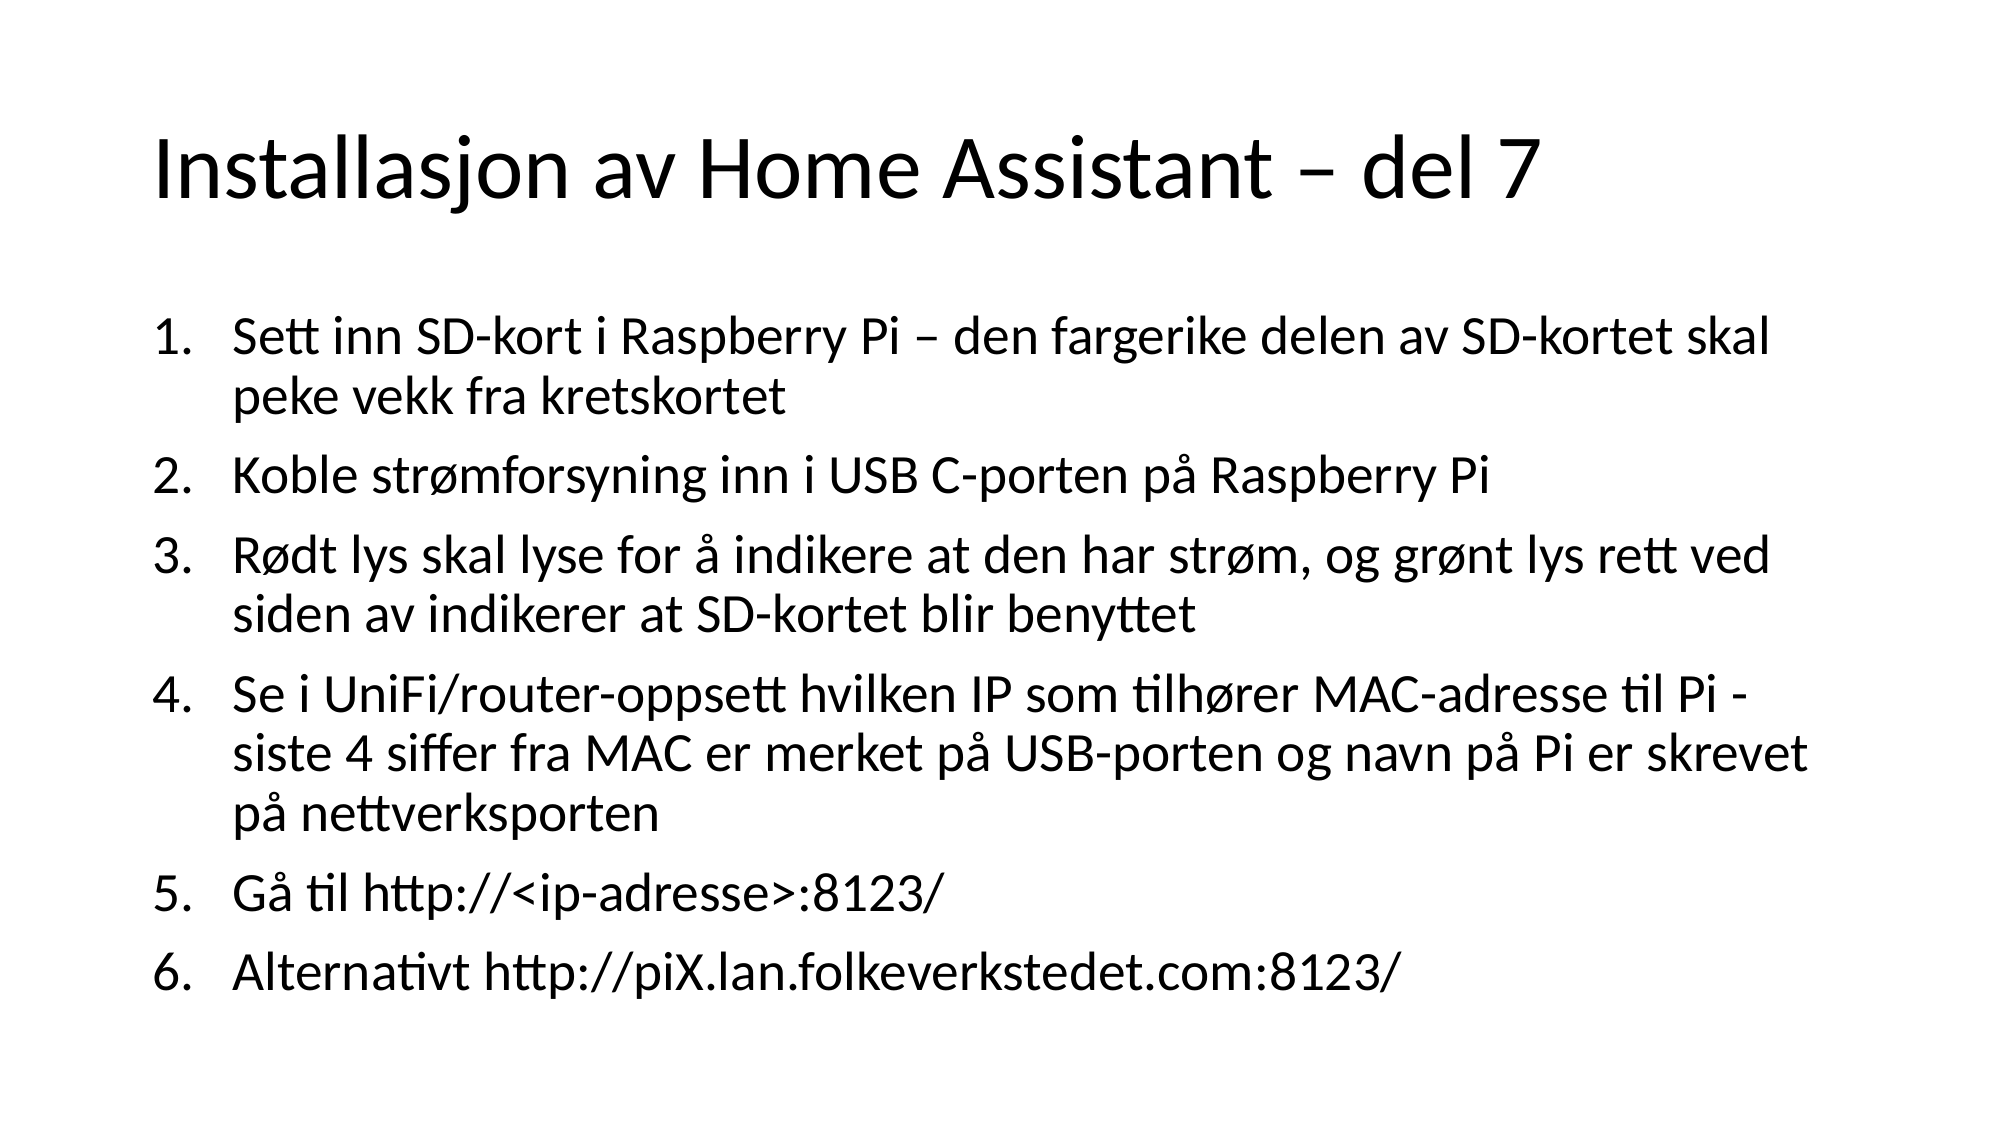

# Installasjon av Home Assistant – del 7
Sett inn SD-kort i Raspberry Pi – den fargerike delen av SD-kortet skal peke vekk fra kretskortet
Koble strømforsyning inn i USB C-porten på Raspberry Pi
Rødt lys skal lyse for å indikere at den har strøm, og grønt lys rett ved siden av indikerer at SD-kortet blir benyttet
Se i UniFi/router-oppsett hvilken IP som tilhører MAC-adresse til Pi - siste 4 siffer fra MAC er merket på USB-porten og navn på Pi er skrevet på nettverksporten
Gå til http://<ip-adresse>:8123/
Alternativt http://piX.lan.folkeverkstedet.com:8123/